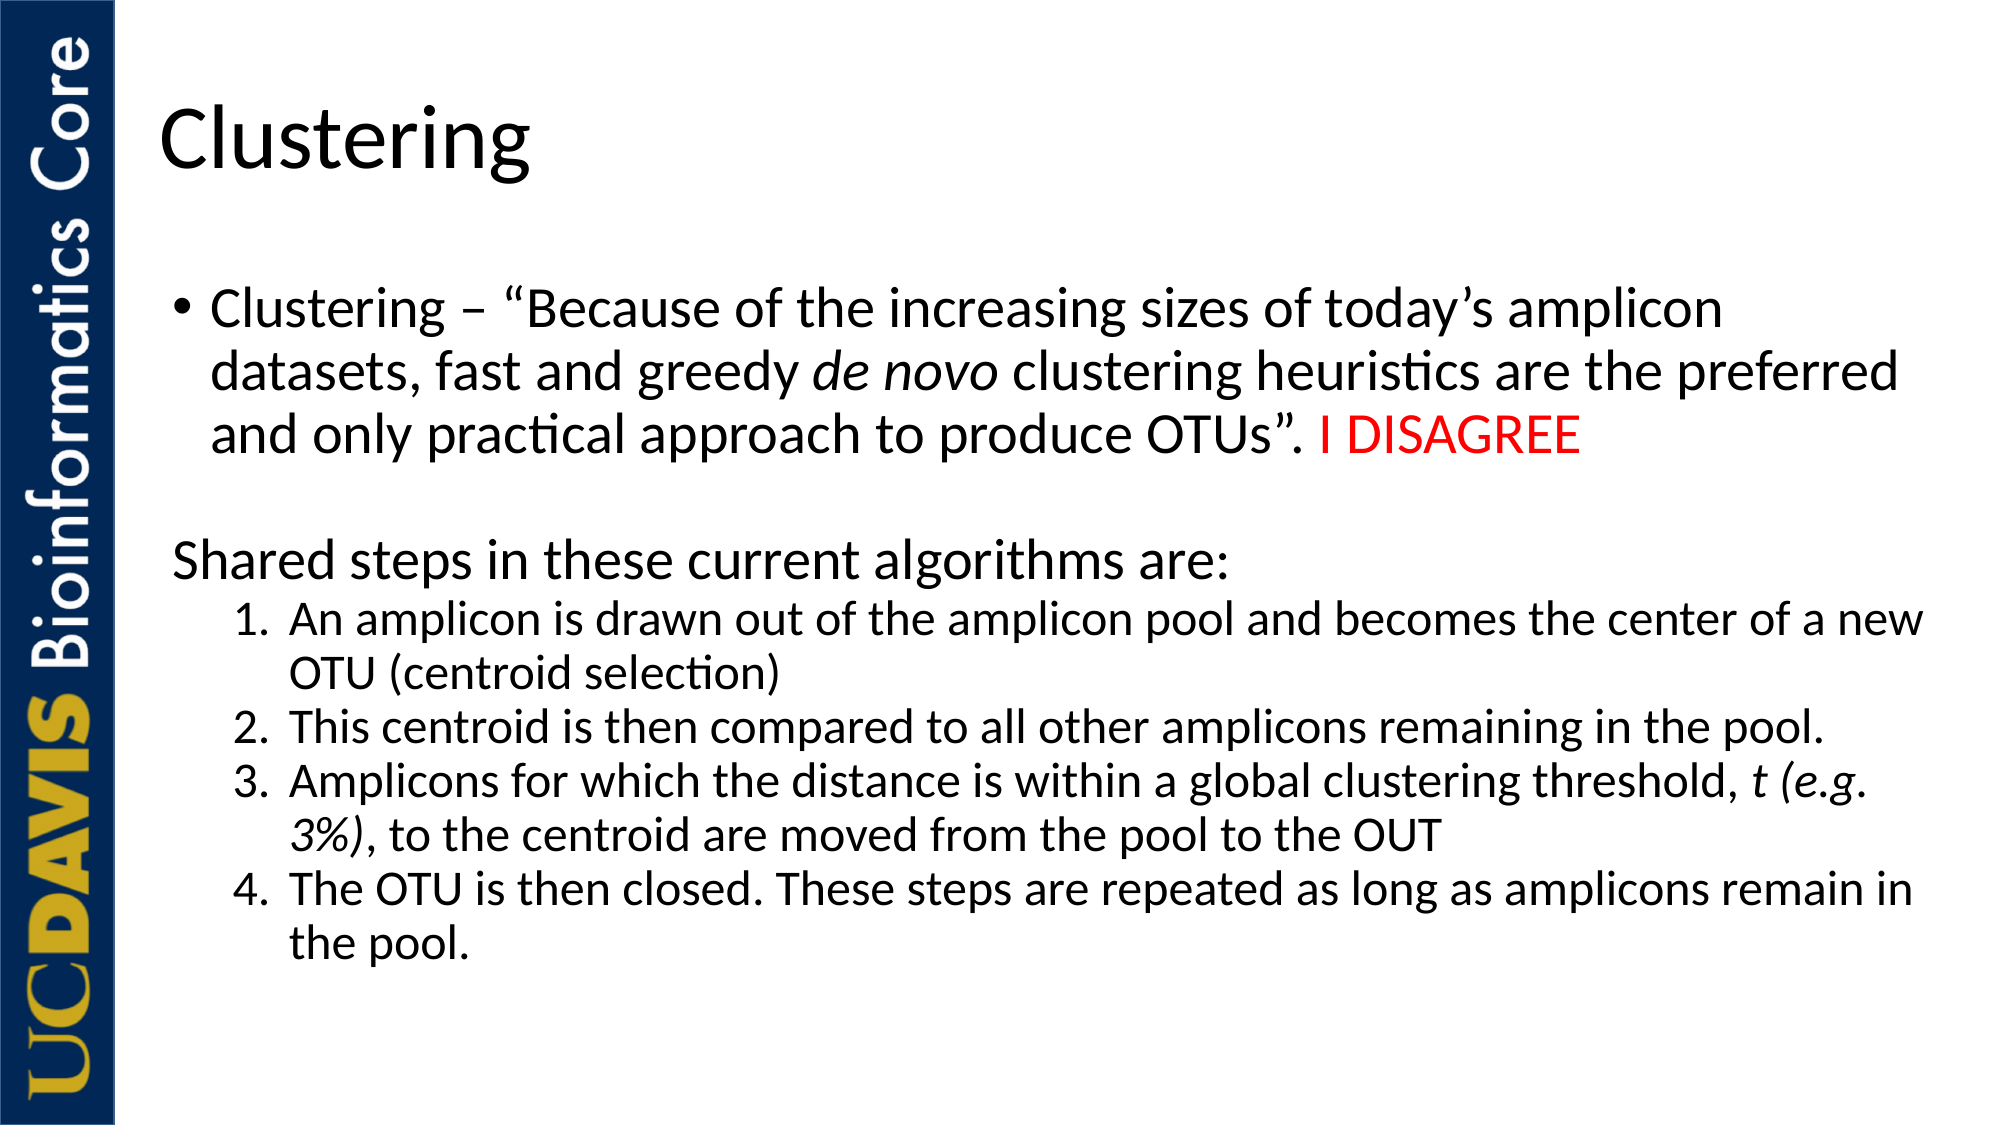

# Clustering
Clustering – “Because of the increasing sizes of today’s amplicon datasets, fast and greedy de novo clustering heuristics are the preferred and only practical approach to produce OTUs”. I DISAGREE

Shared steps in these current algorithms are:
An amplicon is drawn out of the amplicon pool and becomes the center of a new OTU (centroid selection)
This centroid is then compared to all other amplicons remaining in the pool.
Amplicons for which the distance is within a global clustering threshold, t (e.g. 3%), to the centroid are moved from the pool to the OUT
The OTU is then closed. These steps are repeated as long as amplicons remain in the pool.